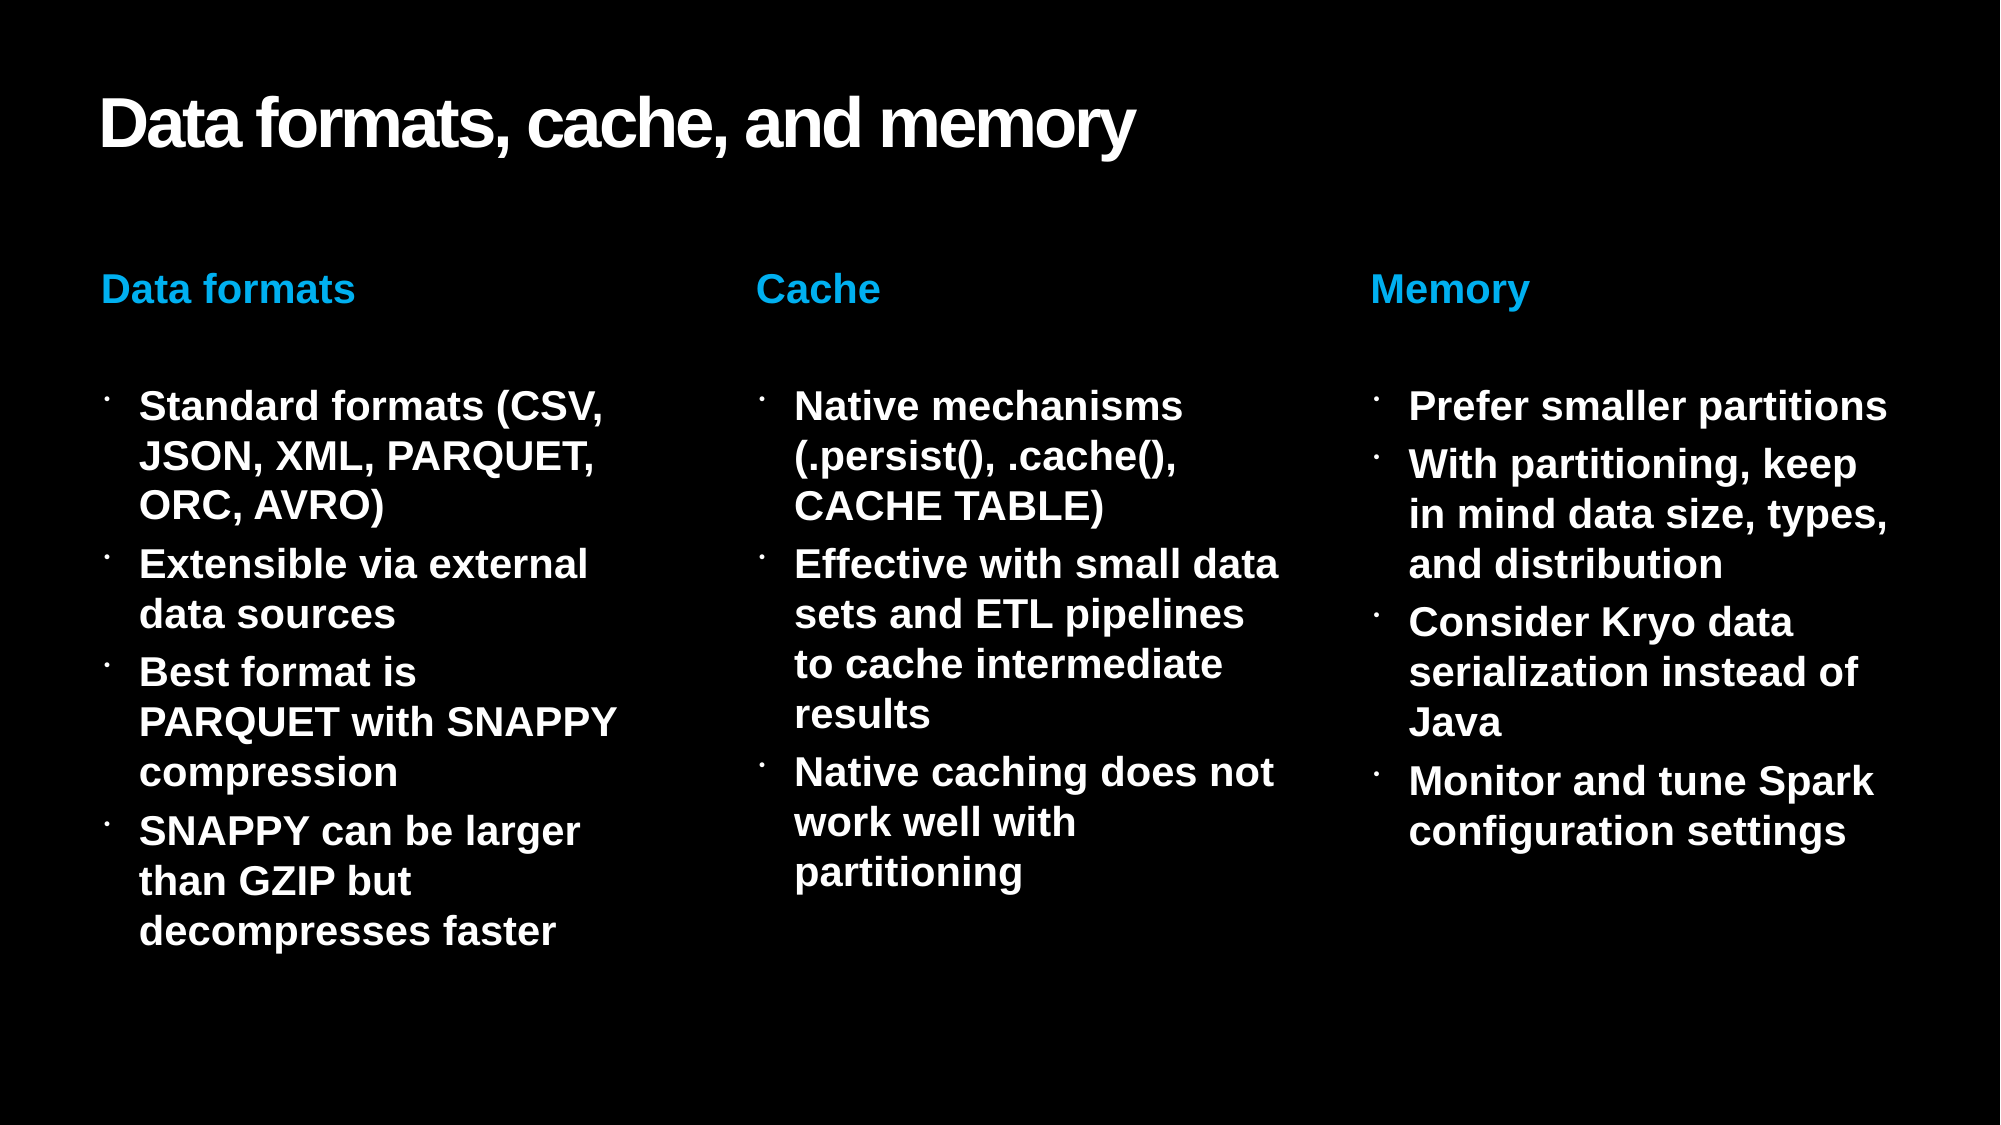

# Data formats, cache, and memory
Data formats

Standard formats (CSV, JSON, XML, PARQUET, ORC, AVRO)
Extensible via external data sources
Best format is PARQUET with SNAPPY compression
SNAPPY can be larger than GZIP but decompresses faster
Cache

Native mechanisms (.persist(), .cache(), CACHE TABLE)
Effective with small data sets and ETL pipelines to cache intermediate results
Native caching does not work well with partitioning
Memory

Prefer smaller partitions
With partitioning, keep in mind data size, types, and distribution
Consider Kryo data serialization instead of Java
Monitor and tune Spark configuration settings